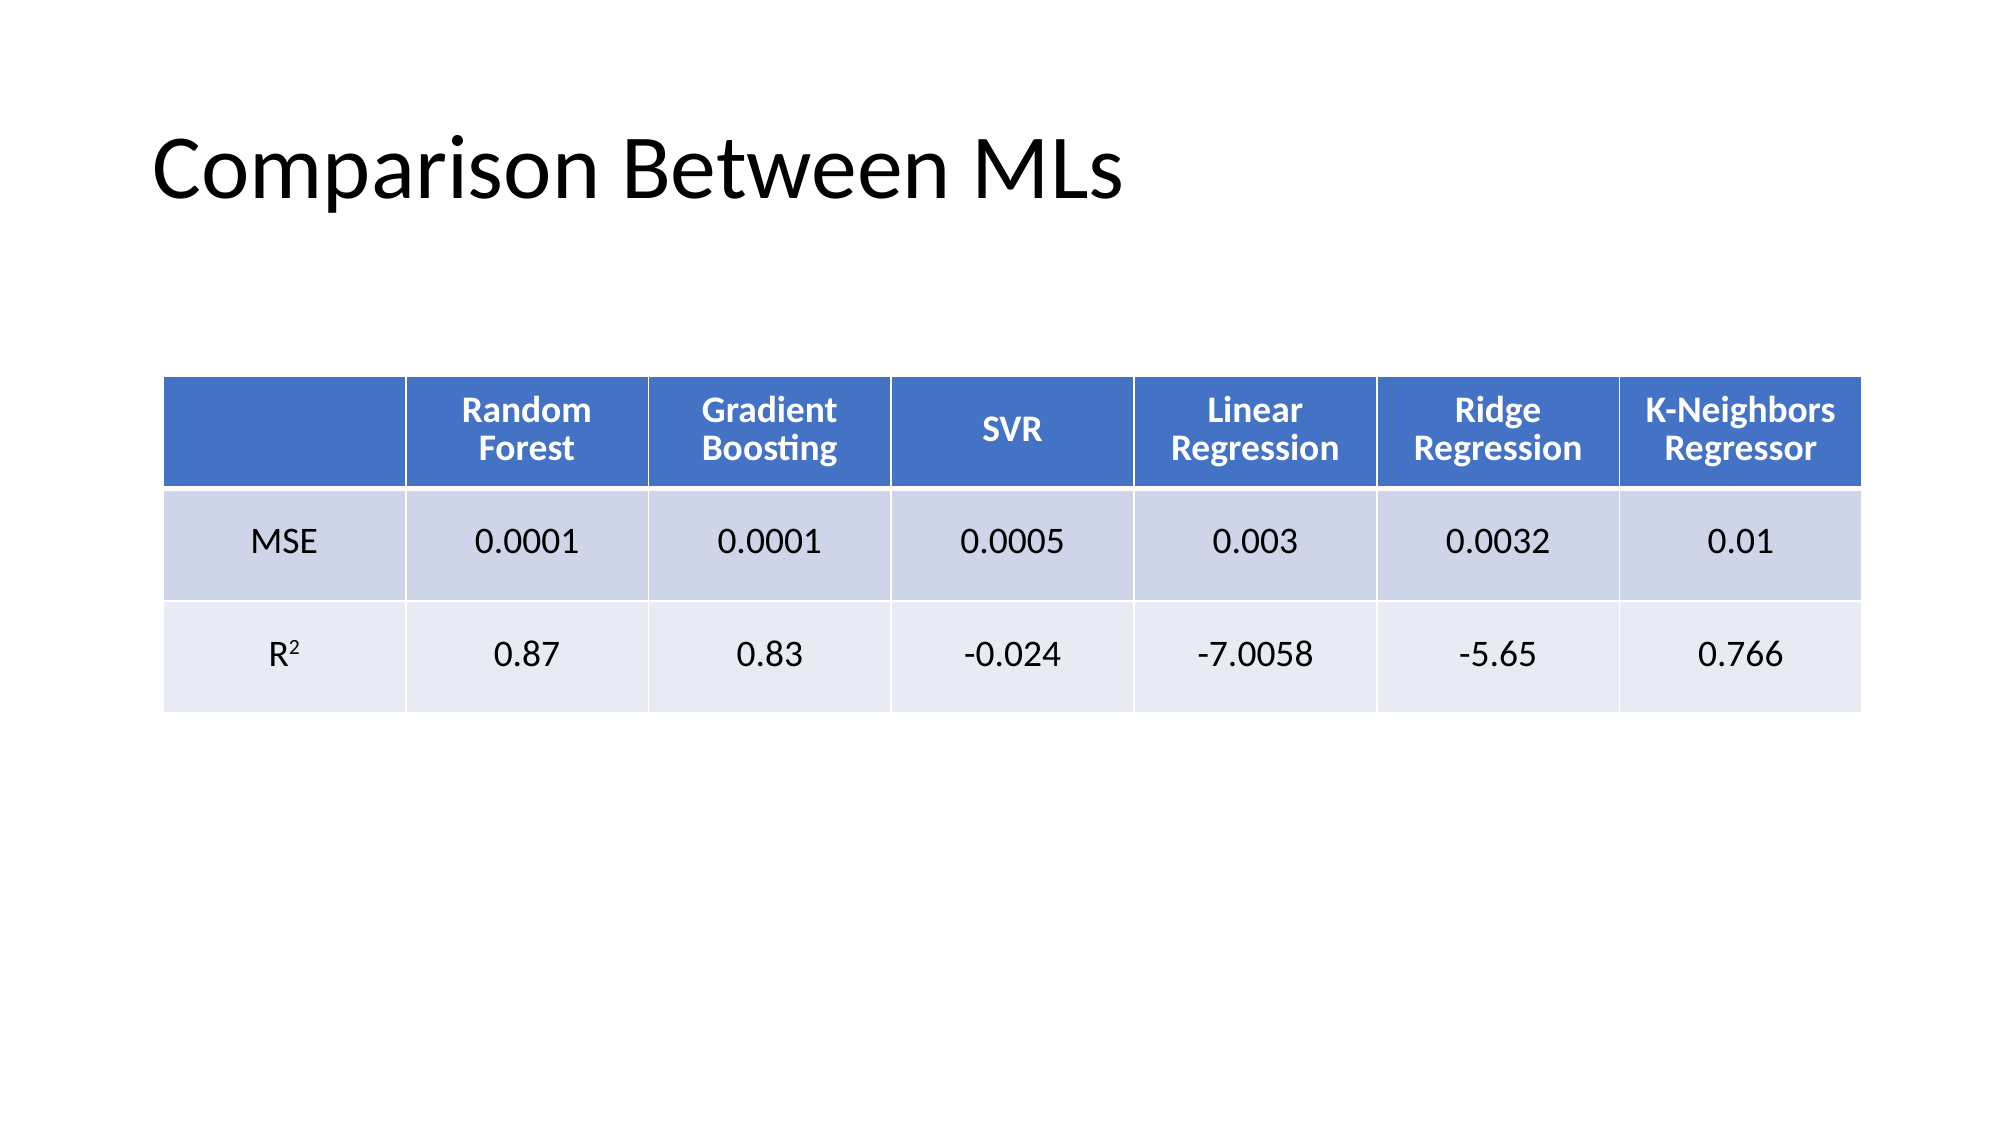

# Comparison Between MLs
|  | Random Forest | Gradient Boosting | SVR | Linear Regression | Ridge Regression | K-Neighbors Regressor |
| --- | --- | --- | --- | --- | --- | --- |
| MSE | 0.0001 | 0.0001 | 0.0005 | 0.003 | 0.0032 | 0.01 |
| R2 | 0.87 | 0.83 | -0.024 | -7.0058 | -5.65 | 0.766 |